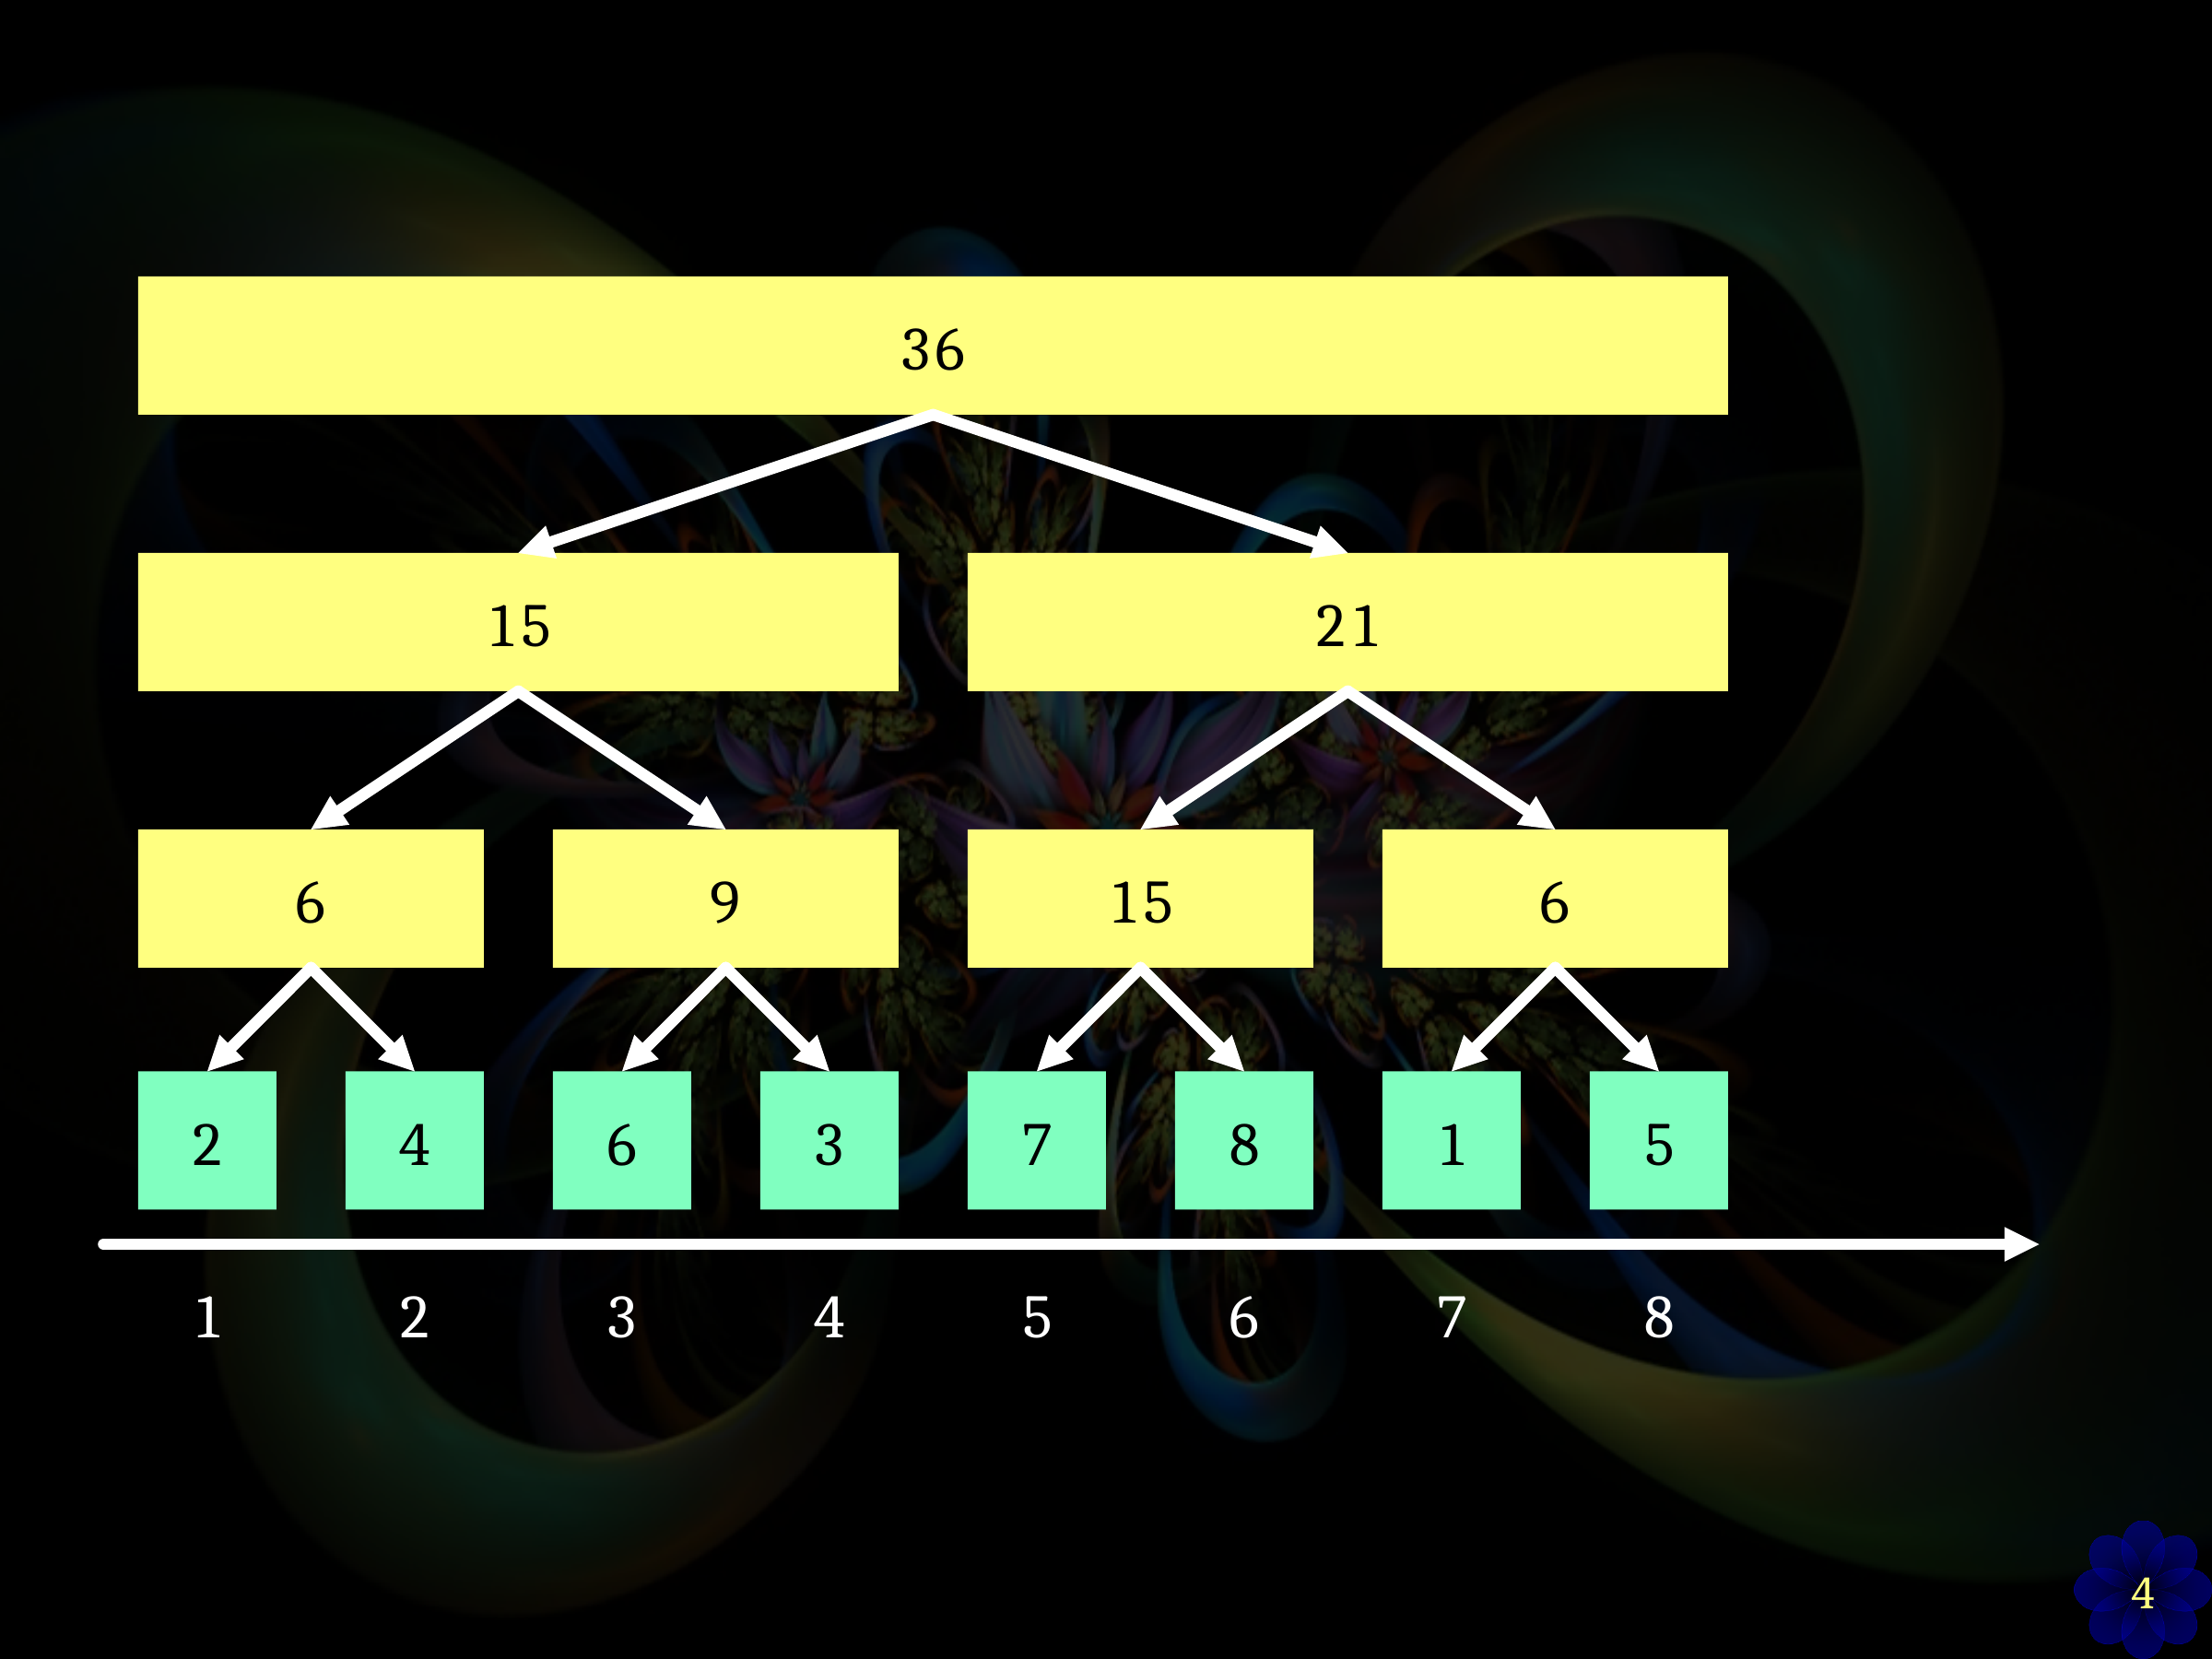

36
15
21
6
9
15
6
2
4
6
3
7
8
1
5
1
2
3
4
5
6
7
8
4